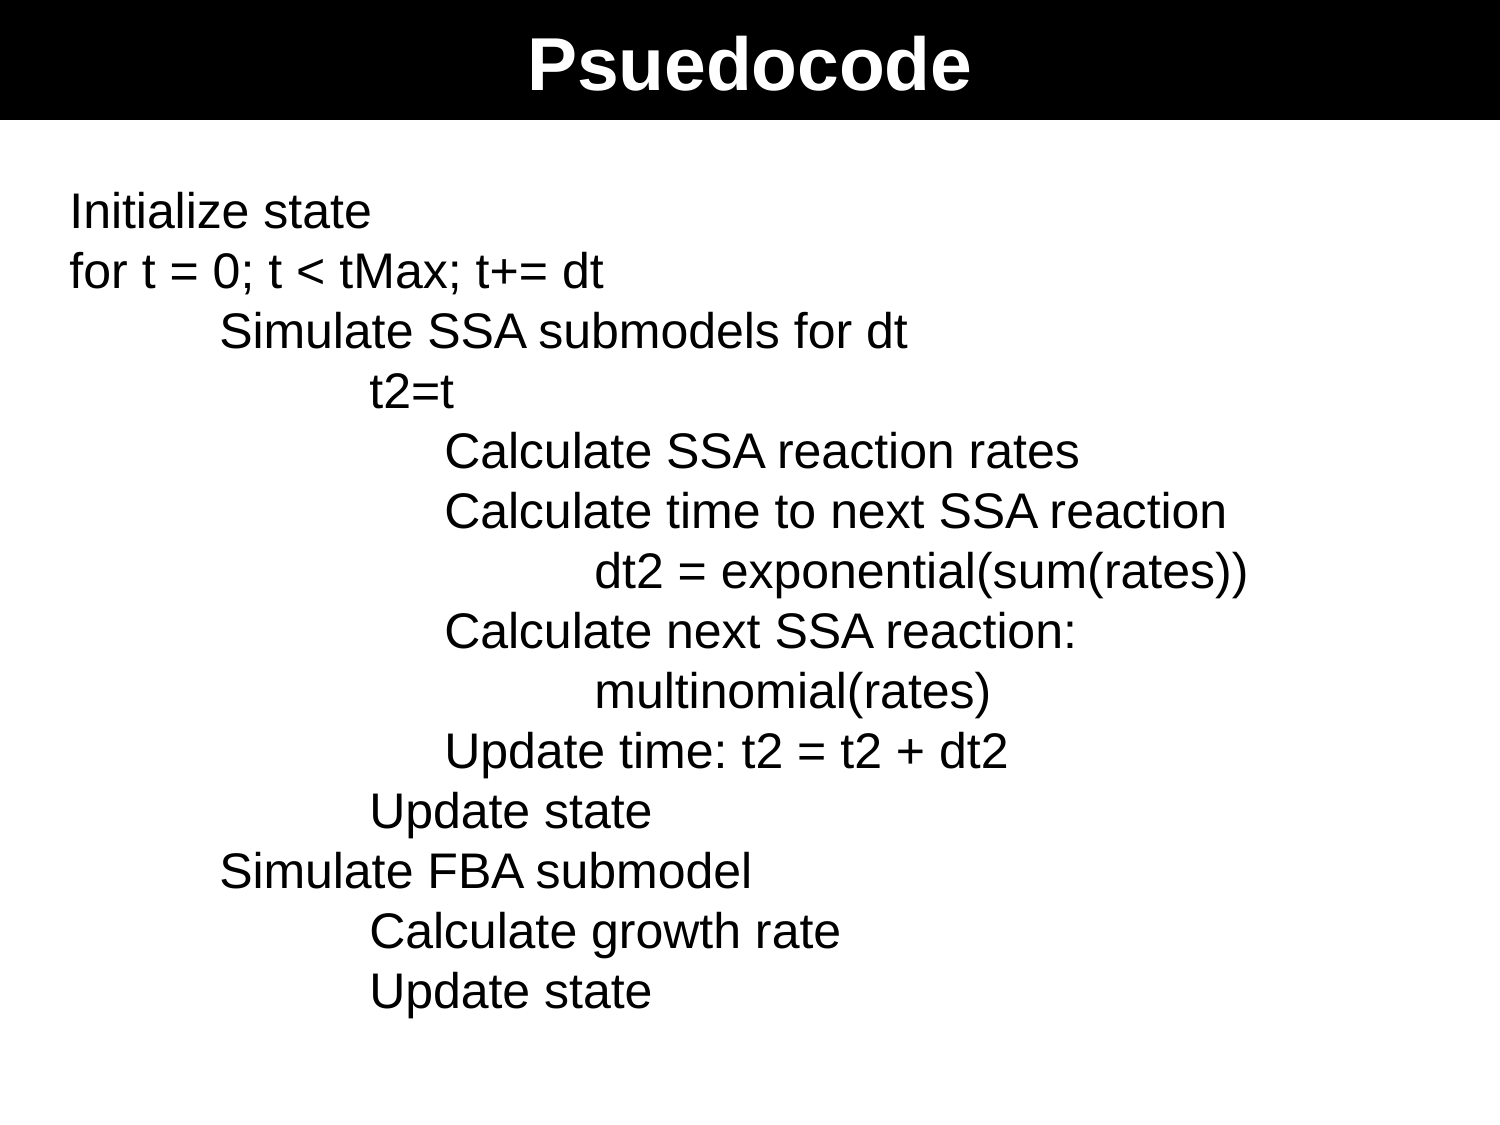

# Psuedocode
Initialize state
for t = 0; t < tMax; t+= dt
	Simulate SSA submodels for dt
		t2=t
	Calculate SSA reaction rates
	Calculate time to next SSA reaction
		dt2 = exponential(sum(rates))
	Calculate next SSA reaction:
		multinomial(rates)
	Update time: t2 = t2 + dt2
		Update state
	Simulate FBA submodel
		Calculate growth rate
		Update state